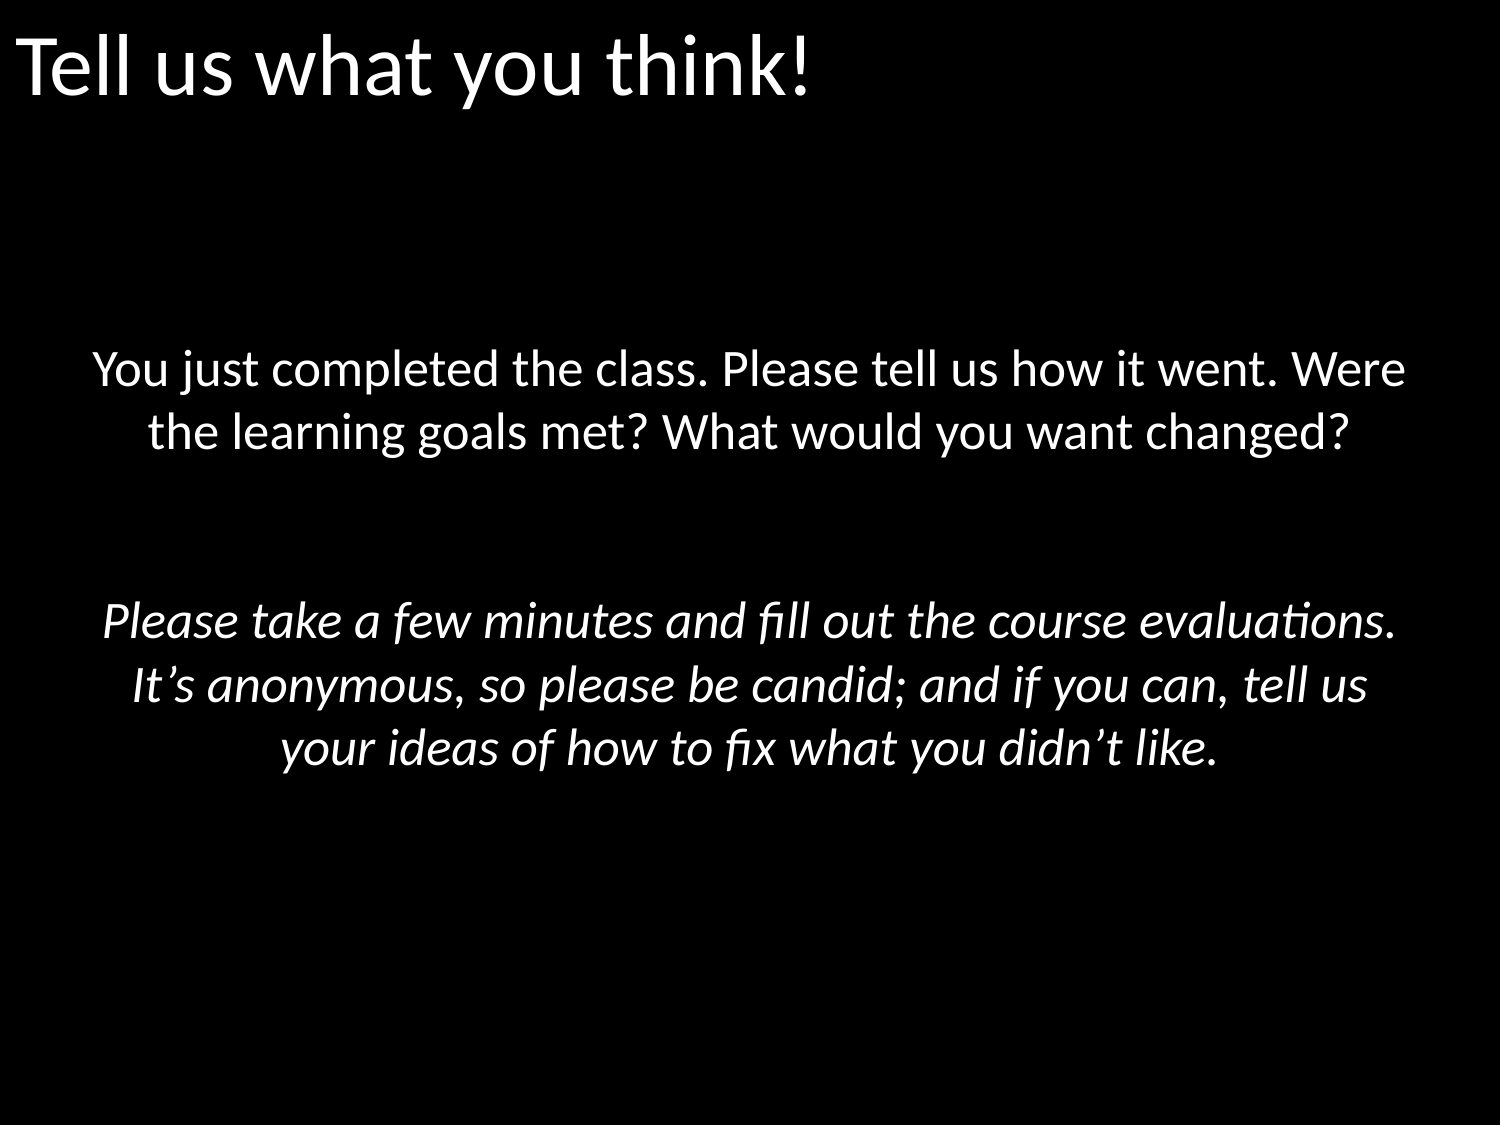

# Tell us what you think!

You just completed the class. Please tell us how it went. Were the learning goals met? What would you want changed?

Please take a few minutes and fill out the course evaluations. It’s anonymous, so please be candid; and if you can, tell us your ideas of how to fix what you didn’t like.